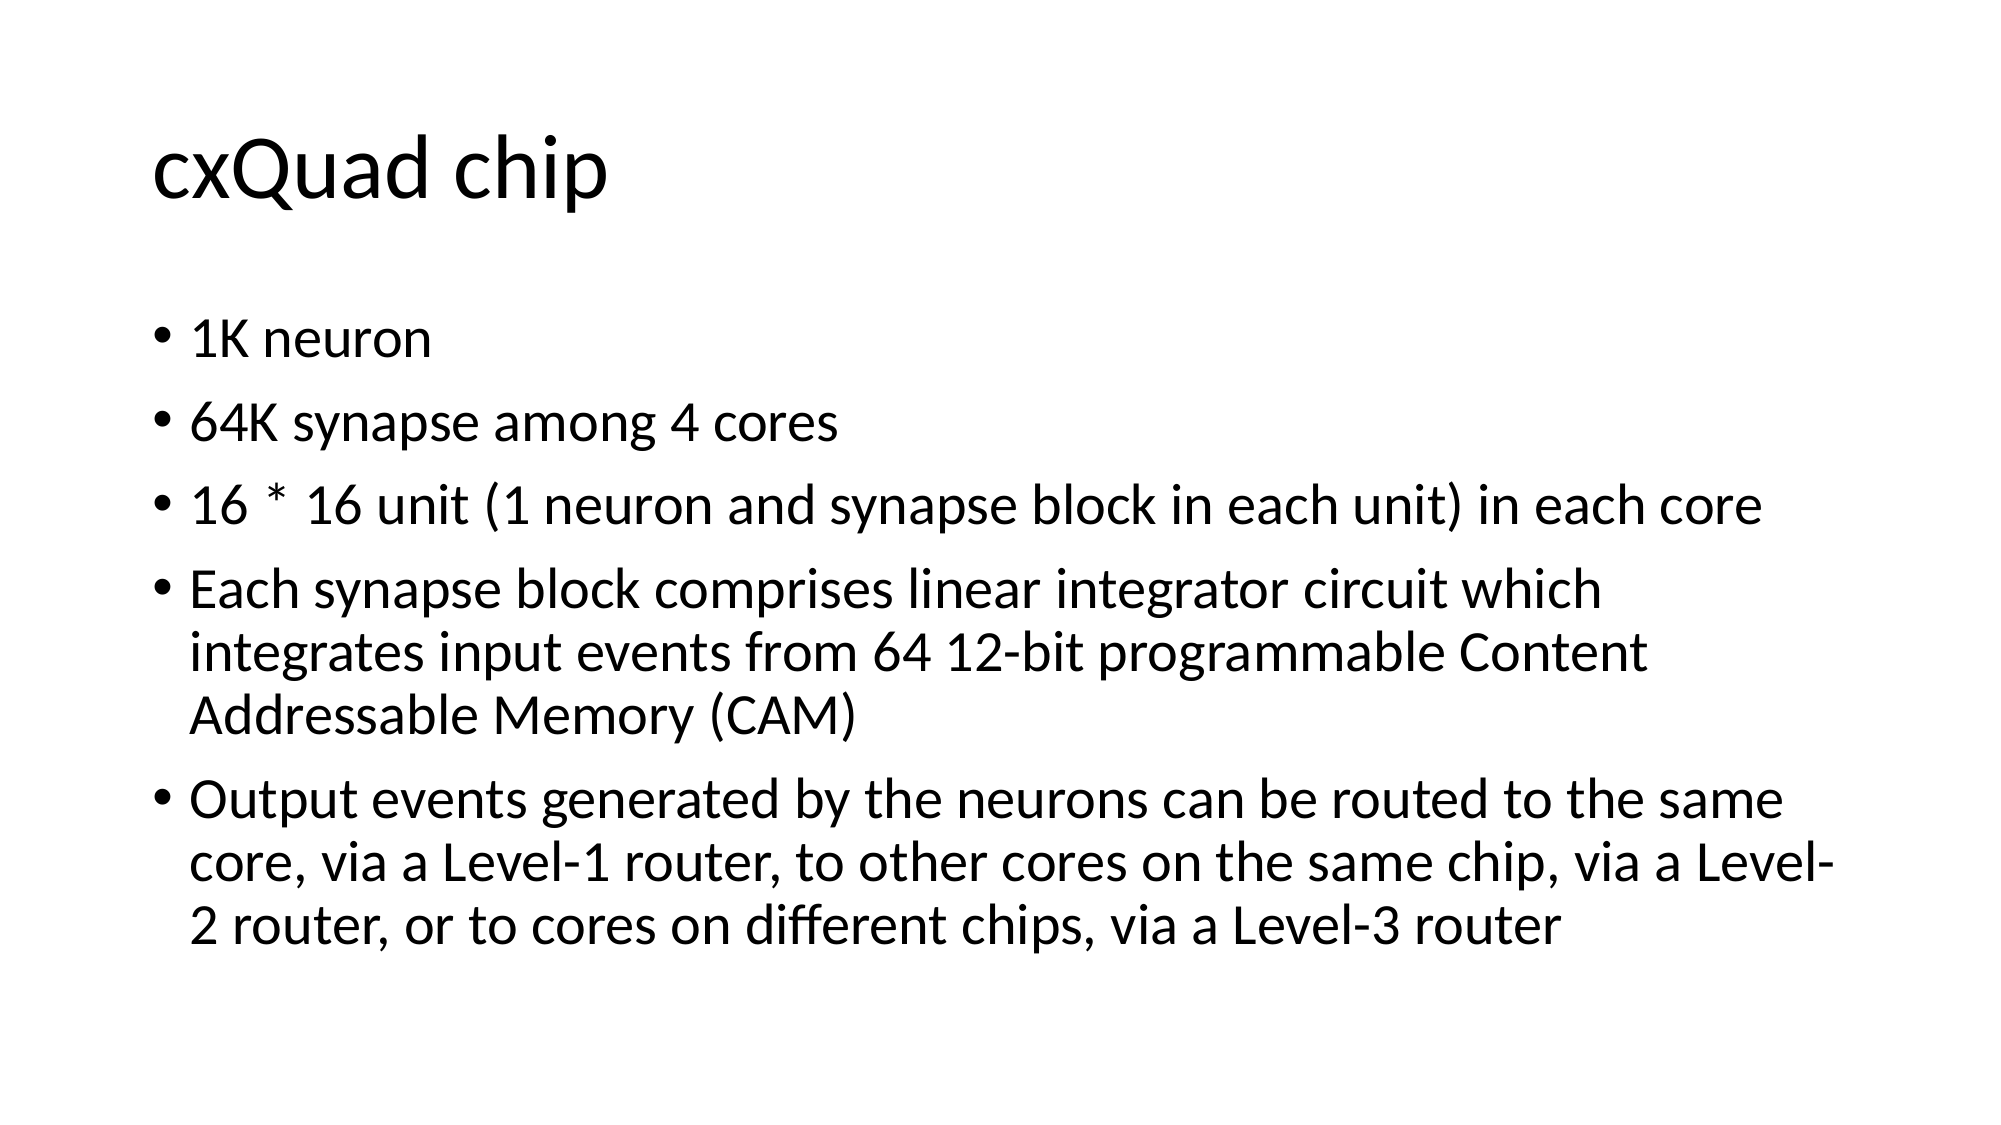

# cxQuad chip
1K neuron
64K synapse among 4 cores
16 * 16 unit (1 neuron and synapse block in each unit) in each core
Each synapse block comprises linear integrator circuit which integrates input events from 64 12-bit programmable Content Addressable Memory (CAM)
Output events generated by the neurons can be routed to the same core, via a Level-1 router, to other cores on the same chip, via a Level-2 router, or to cores on different chips, via a Level-3 router